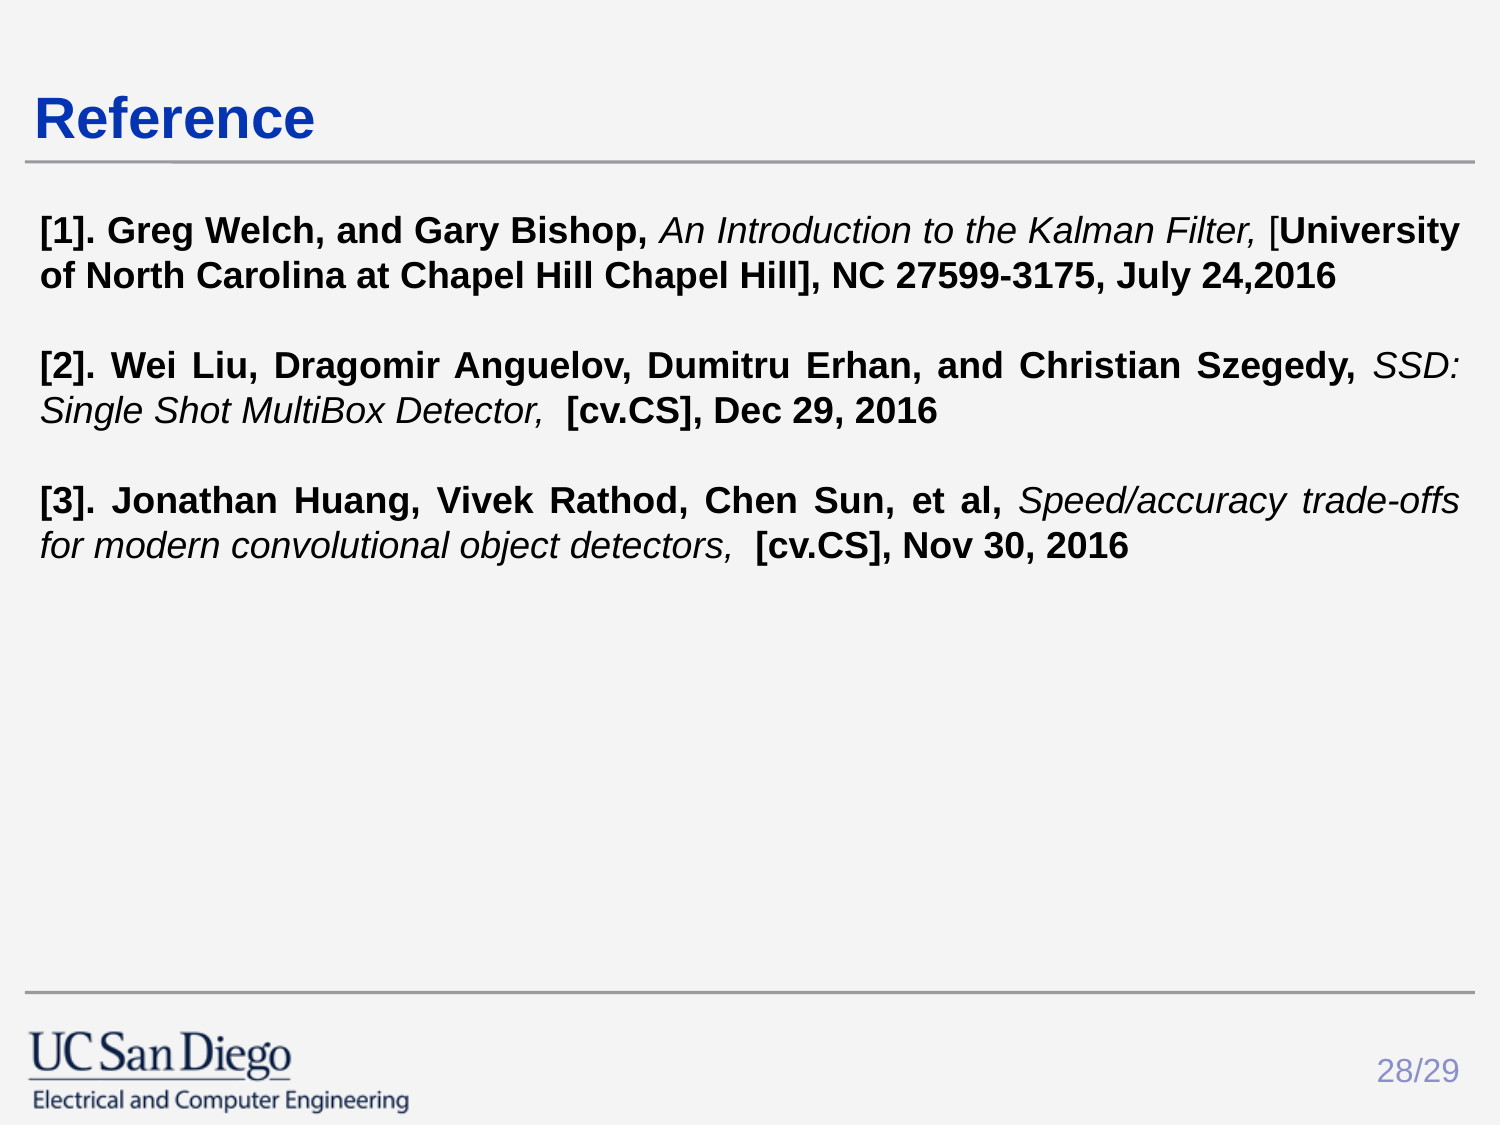

# Reference

[1]. Greg Welch, and Gary Bishop, An Introduction to the Kalman Filter, [University of North Carolina at Chapel Hill Chapel Hill], NC 27599-3175, July 24,2016

[2]. Wei Liu, Dragomir Anguelov, Dumitru Erhan, and Christian Szegedy, SSD: Single Shot MultiBox Detector,  [cv.CS], Dec 29, 2016

[3]. Jonathan Huang, Vivek Rathod, Chen Sun, et al, Speed/accuracy trade-offs for modern convolutional object detectors,  [cv.CS], Nov 30, 2016

28/29